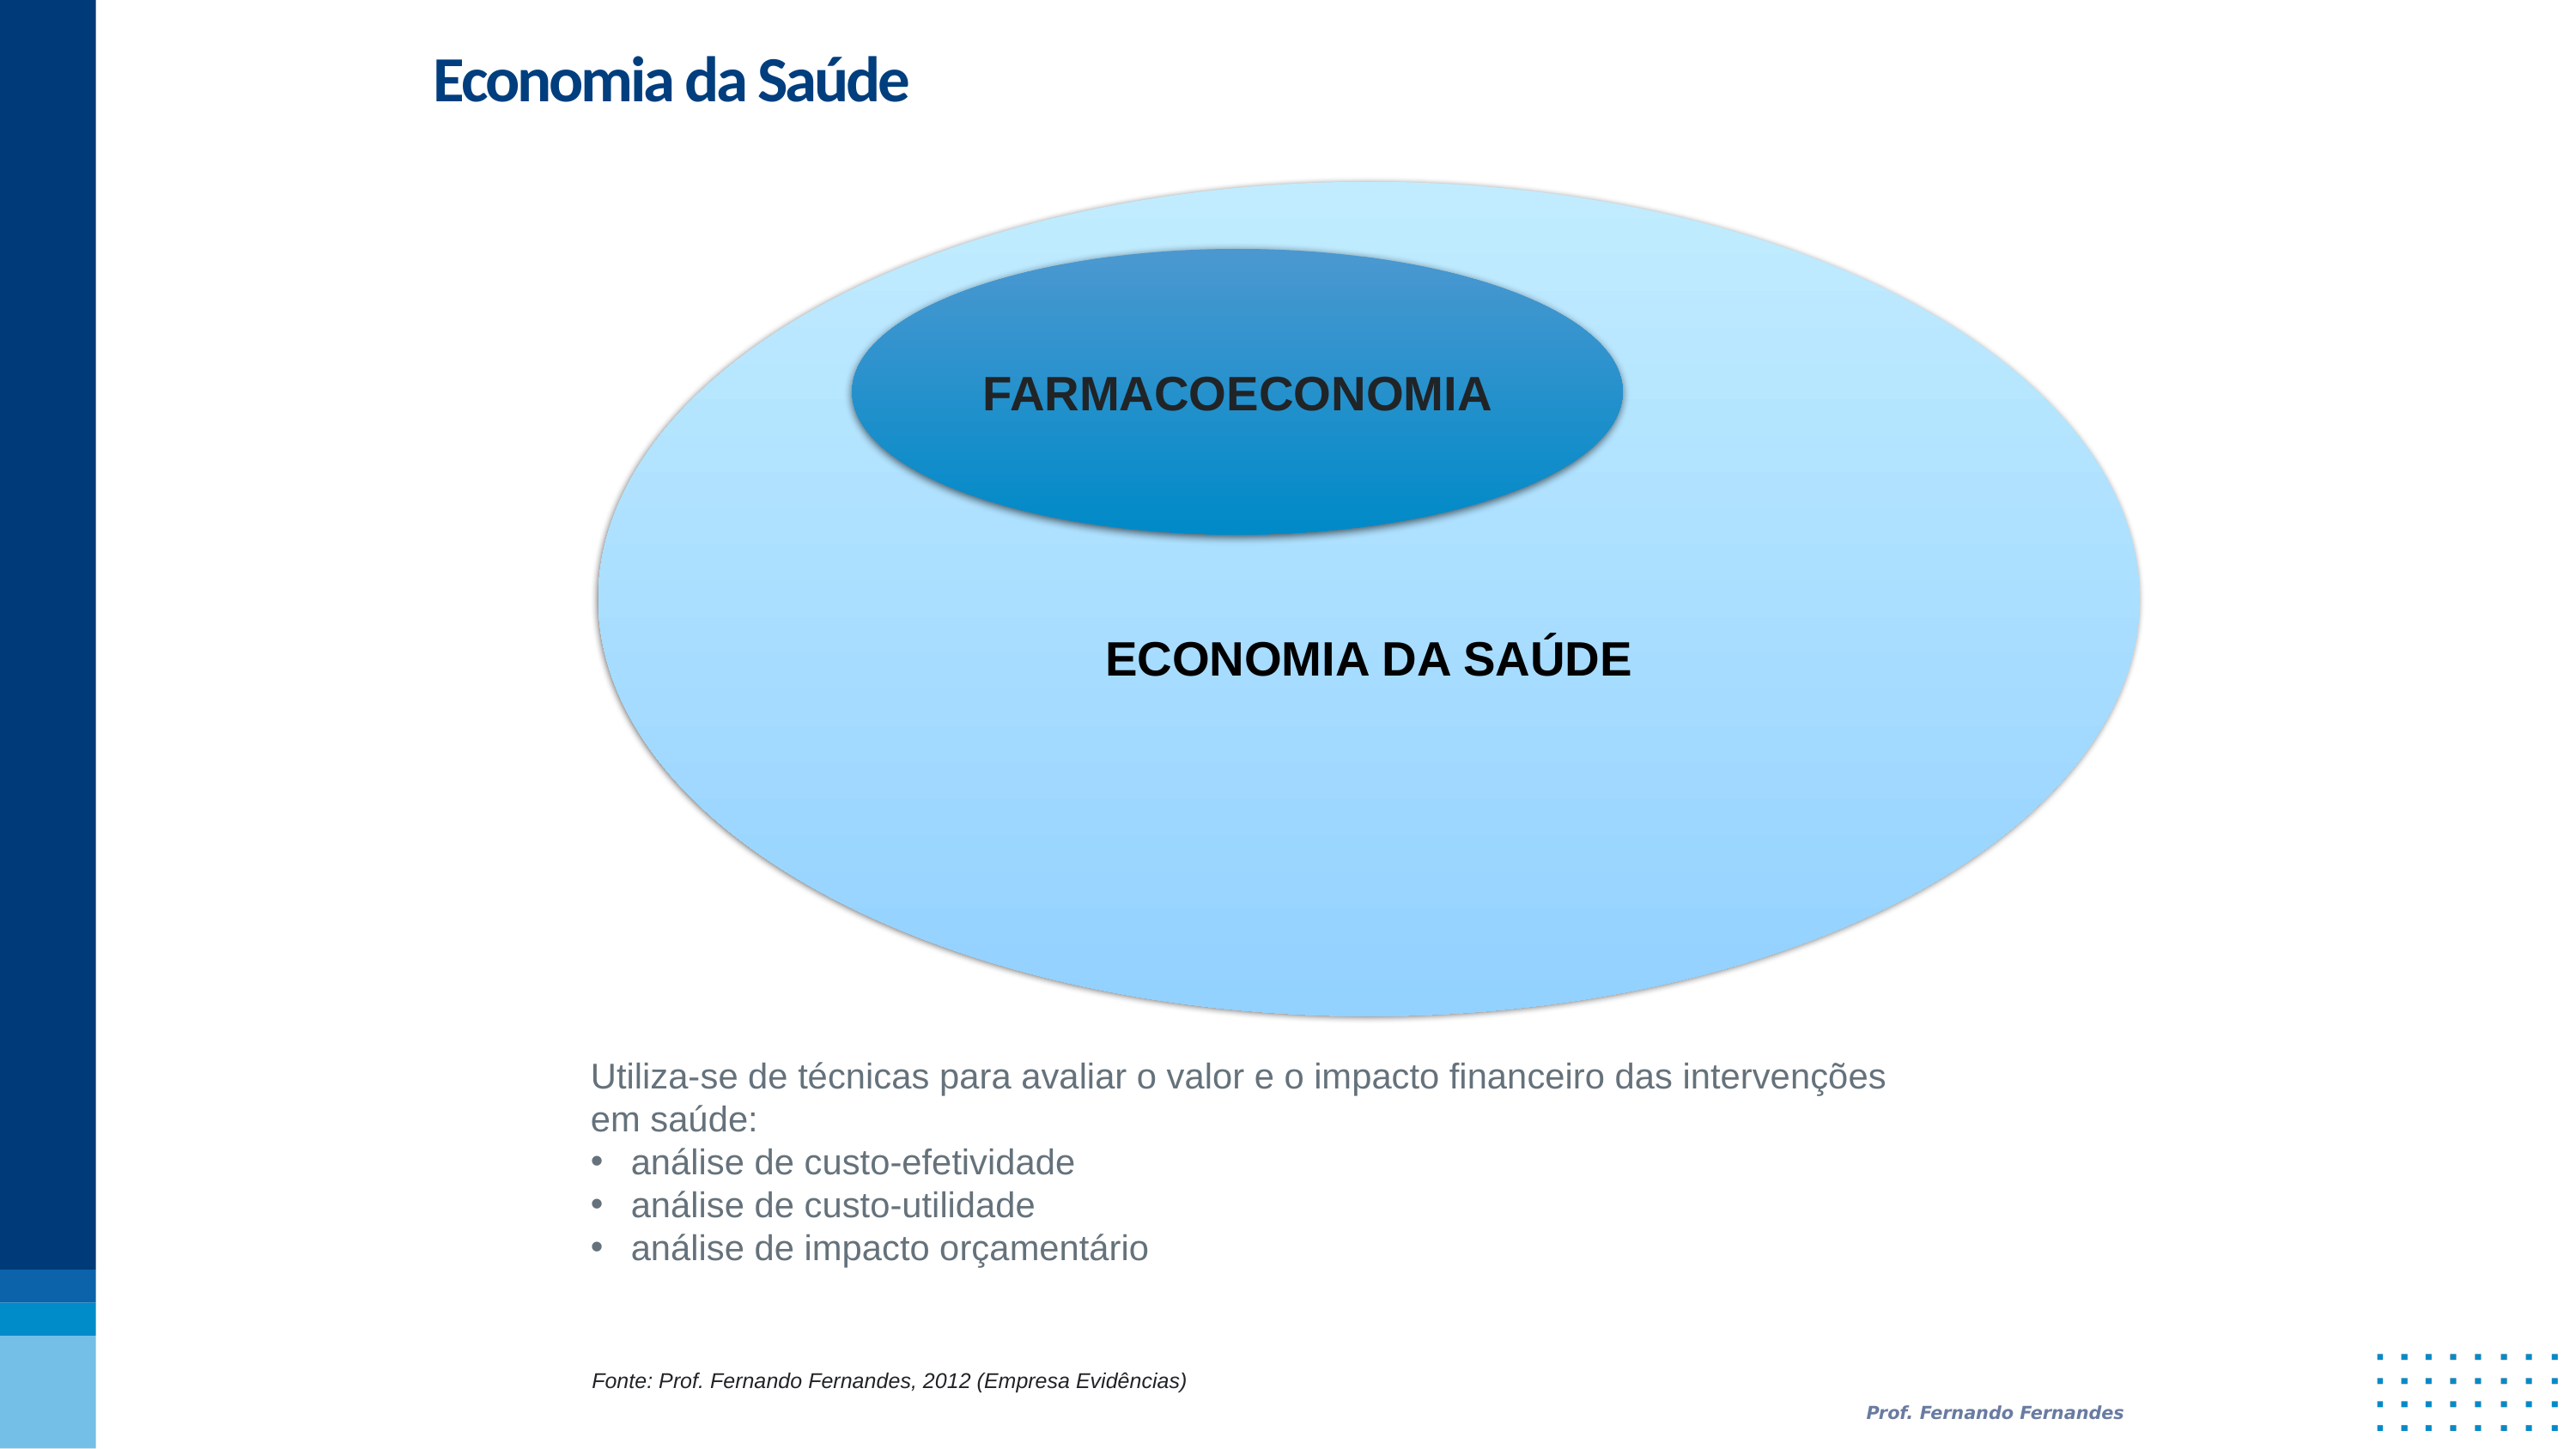

# Economia da Saúde

ECONOMIA DA SAÚDE
FARMACOECONOMIA
Utiliza-se de técnicas para avaliar o valor e o impacto financeiro das intervenções em saúde:
análise de custo-efetividade
análise de custo-utilidade
análise de impacto orçamentário
Fonte: Prof. Fernando Fernandes, 2012 (Empresa Evidências)
Prof. Fernando Fernandes